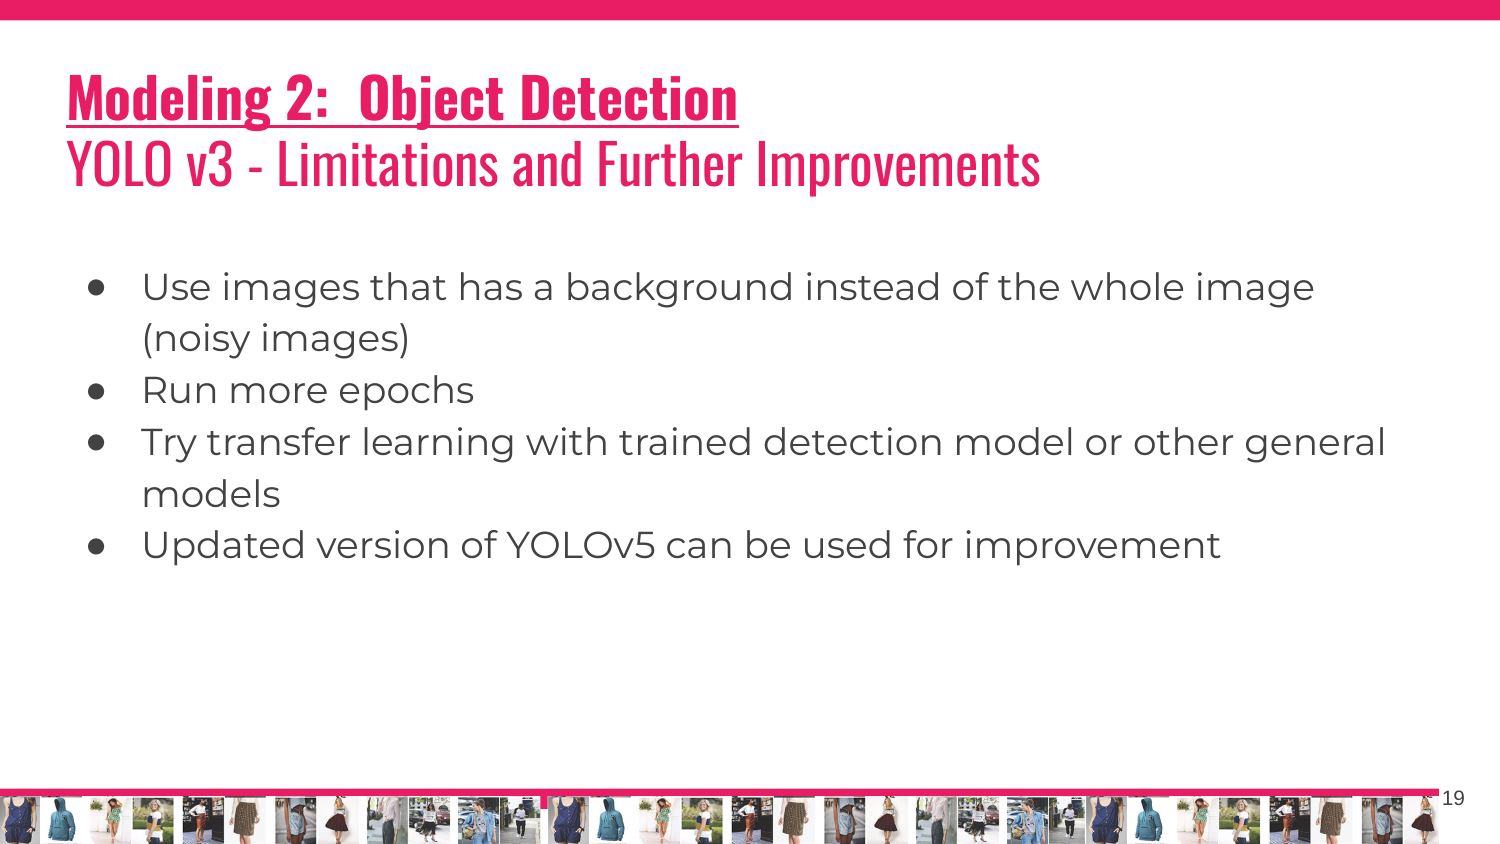

# Modeling 2:  Object Detection
YOLO v3 - Limitations and Further Improvements
Use images that has a background instead of the whole image (noisy images)
Run more epochs
Try transfer learning with trained detection model or other general models
Updated version of YOLOv5 can be used for improvement
19